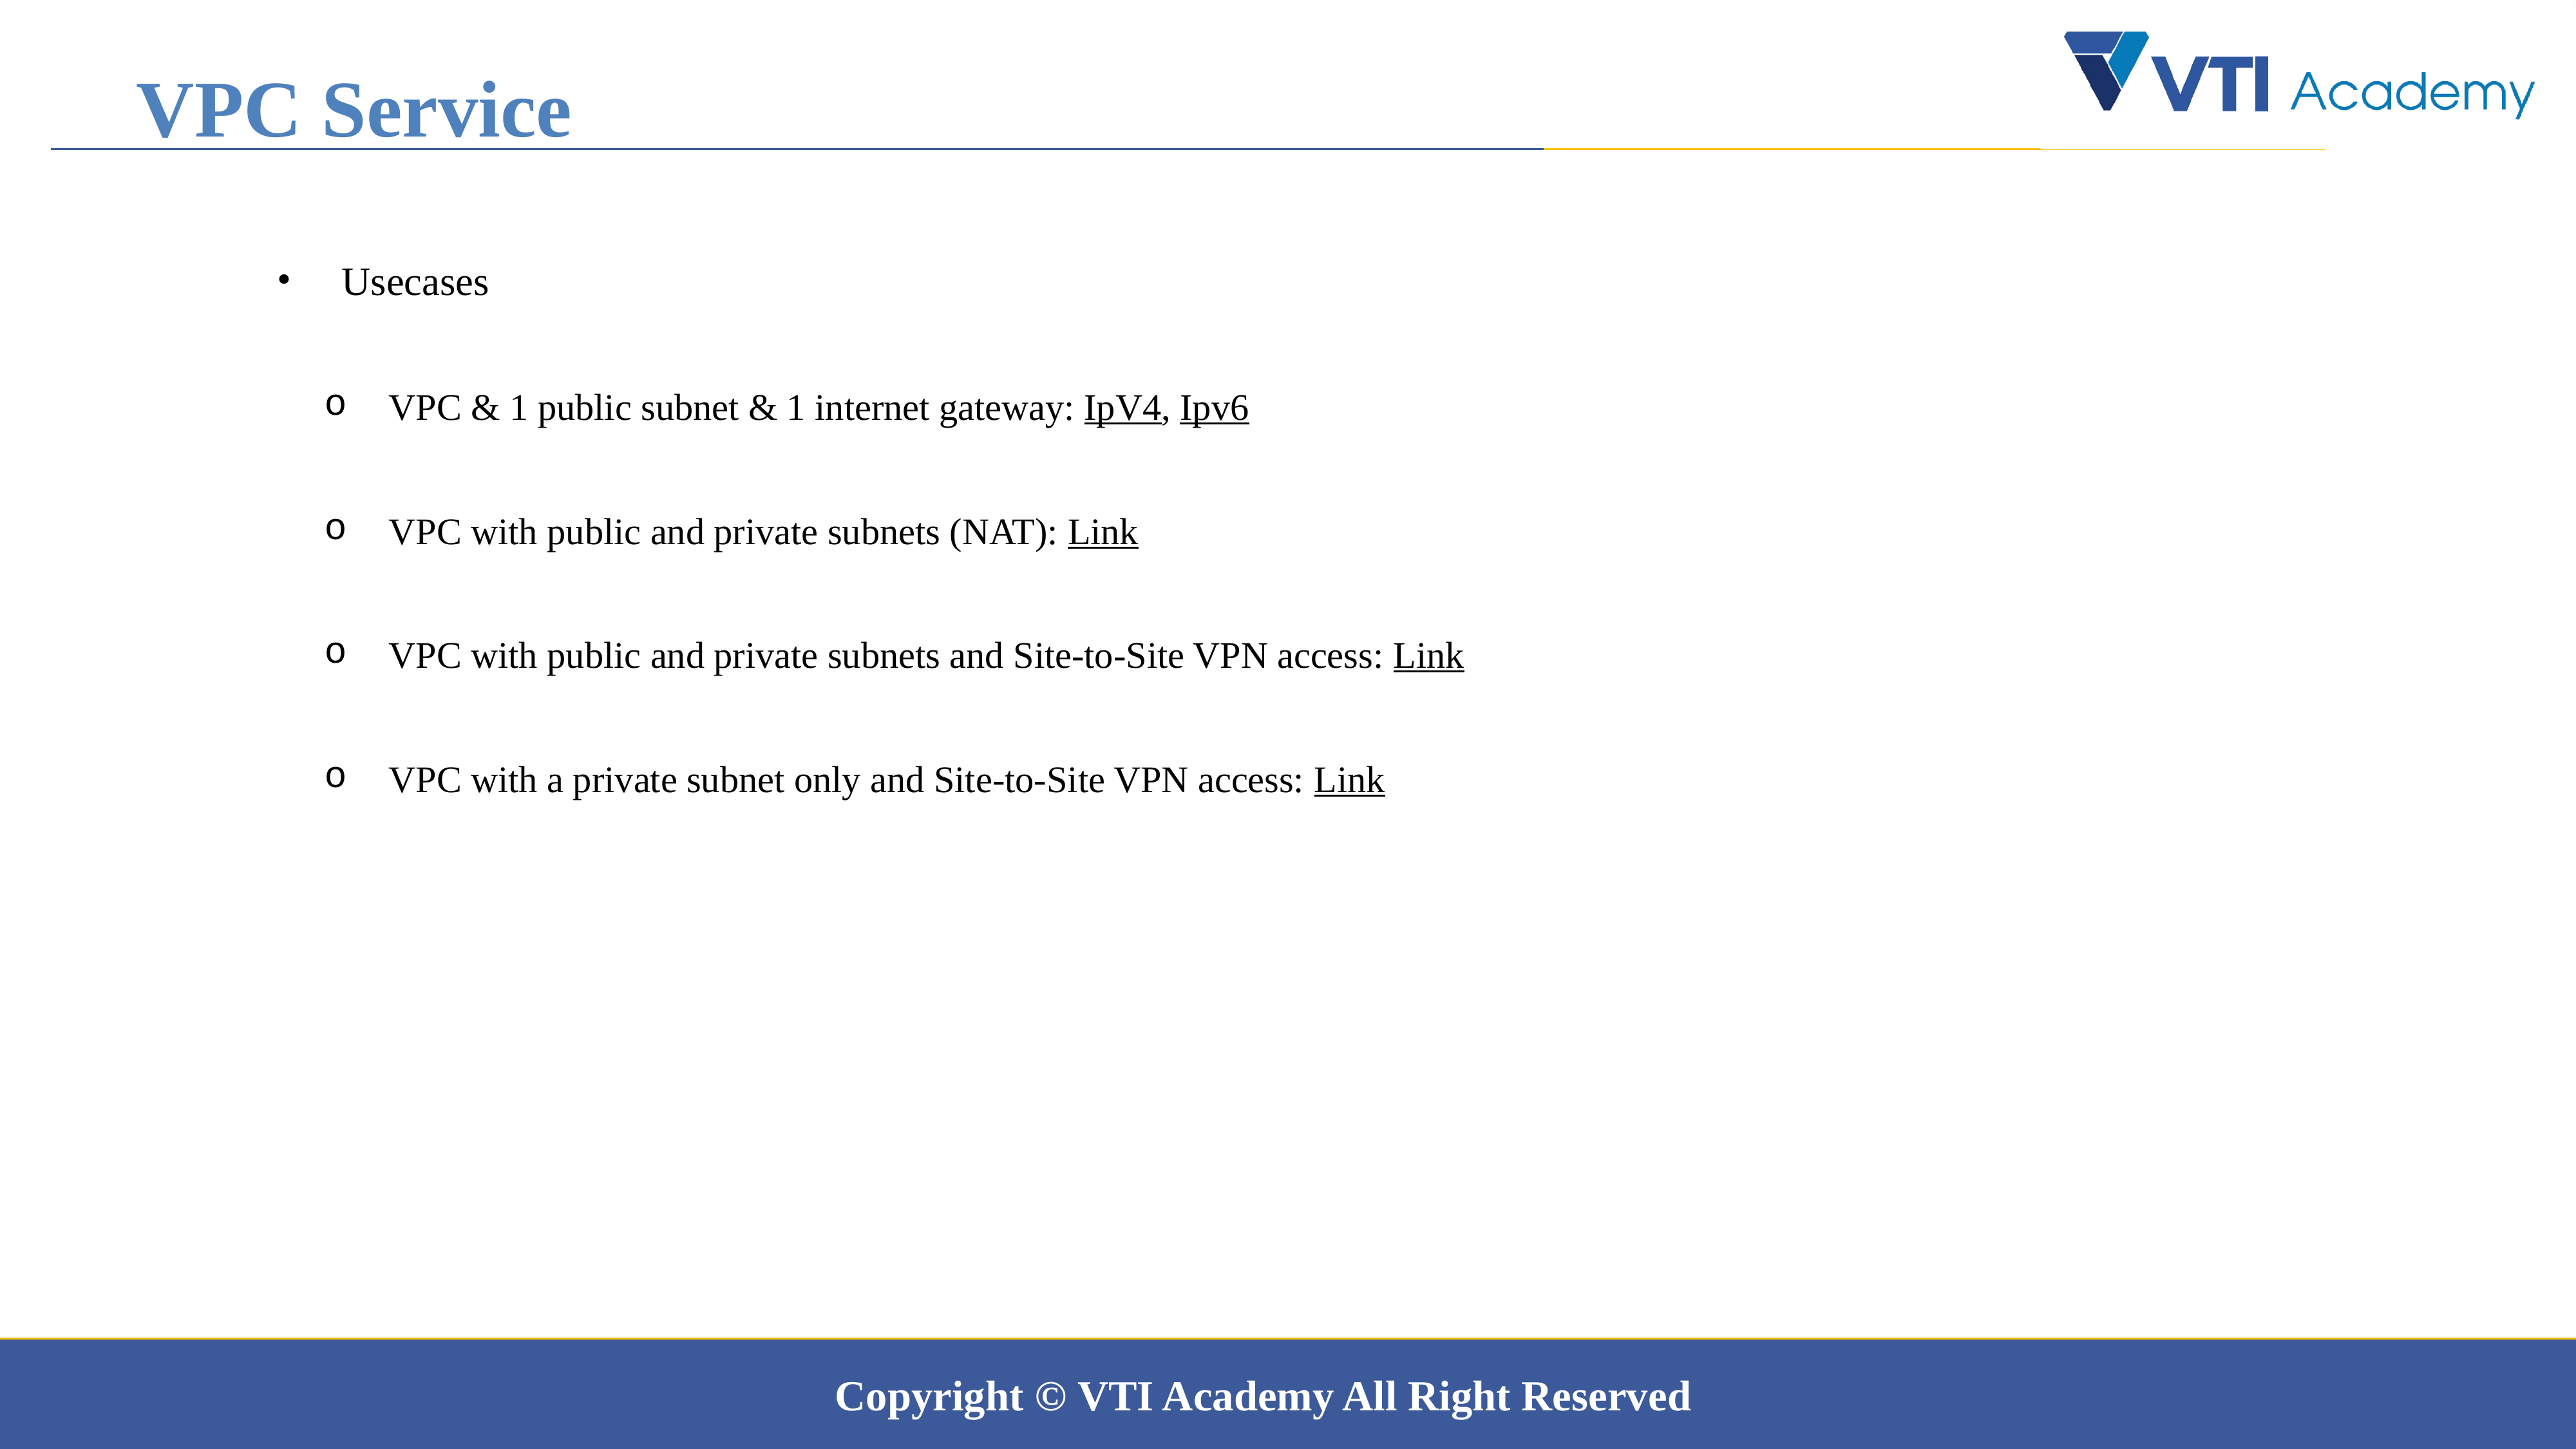

VPC Service
Usecases
VPC & 1 public subnet & 1 internet gateway: IpV4, Ipv6
VPC with public and private subnets (NAT): Link
VPC with public and private subnets and Site-to-Site VPN access: Link
VPC with a private subnet only and Site-to-Site VPN access: Link